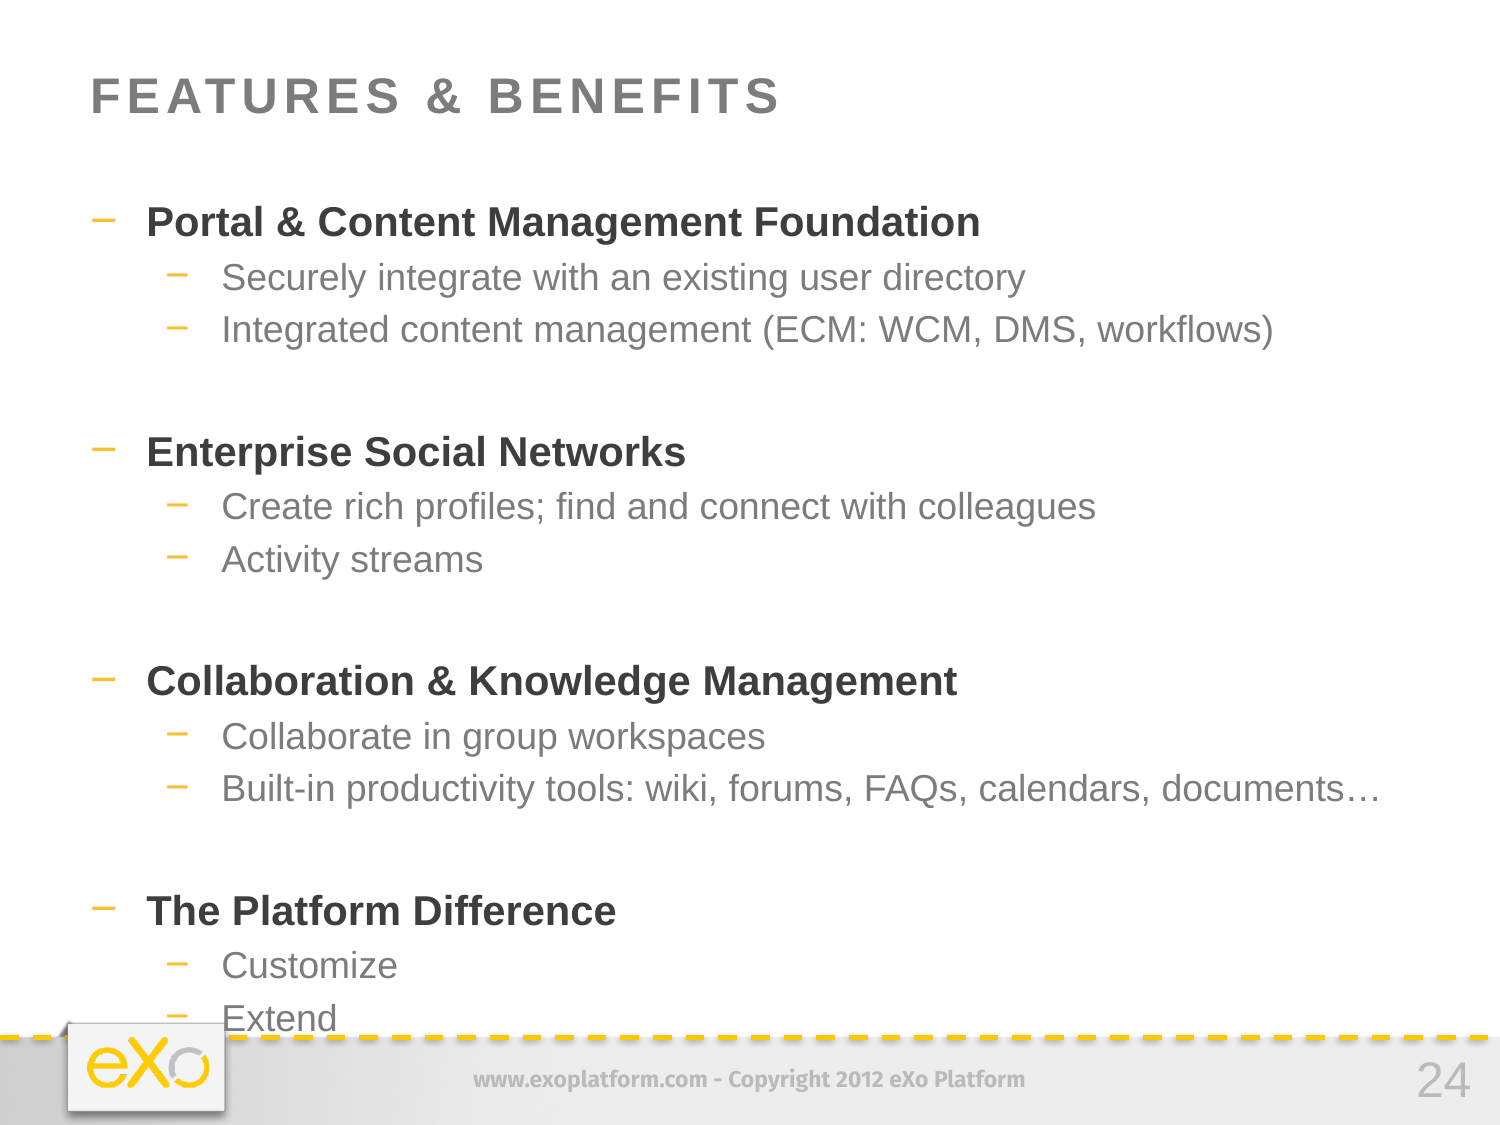

# Features & Benefits
Portal & Content Management Foundation
Securely integrate with an existing user directory
Integrated content management (ECM: WCM, DMS, workflows)

Enterprise Social Networks
Create rich profiles; find and connect with colleagues
Activity streams

Collaboration & Knowledge Management
Collaborate in group workspaces
Built-in productivity tools: wiki, forums, FAQs, calendars, documents…

The Platform Difference
Customize
Extend